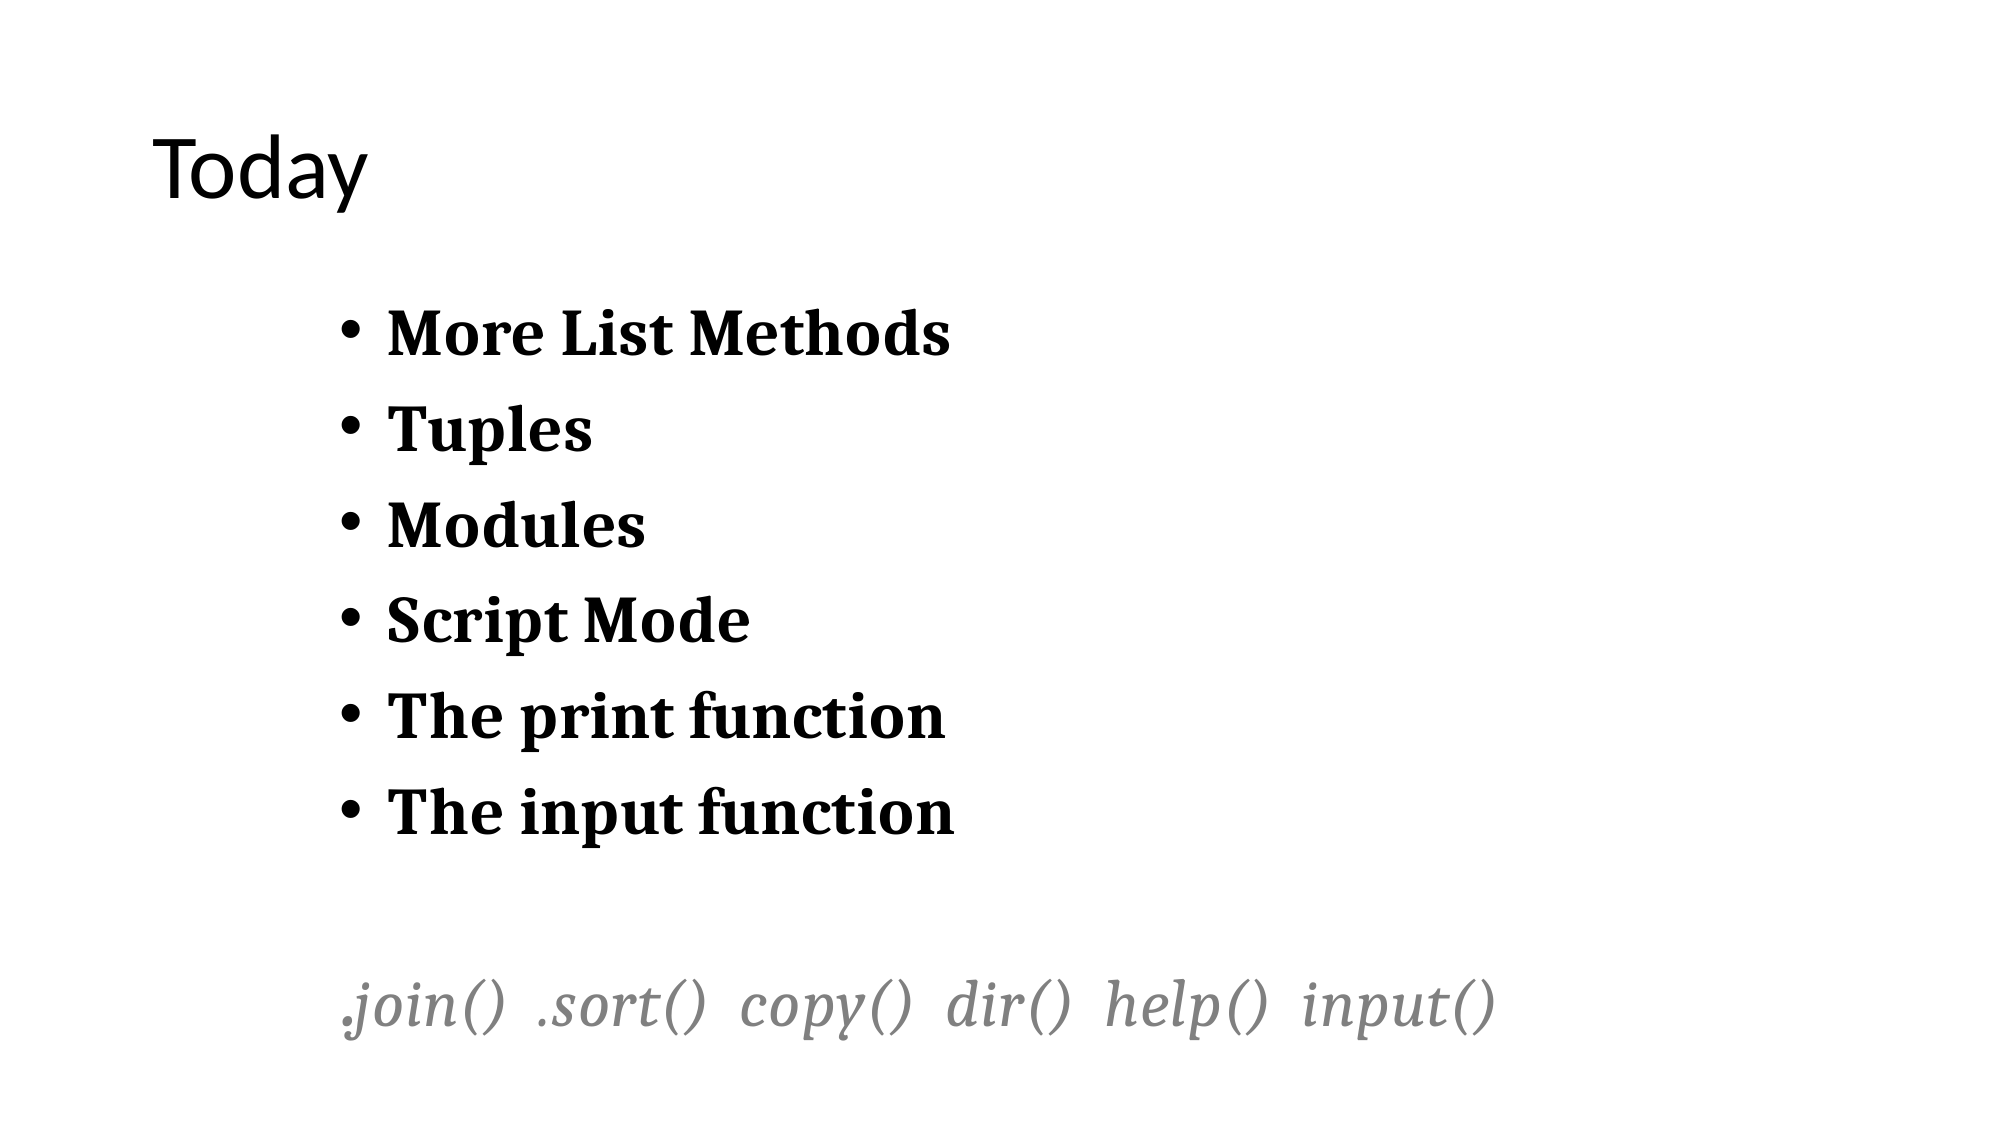

# Today
More List Methods
Tuples
Modules
Script Mode
The print function
The input function

.join()  .sort()  copy()  dir()  help()  input()